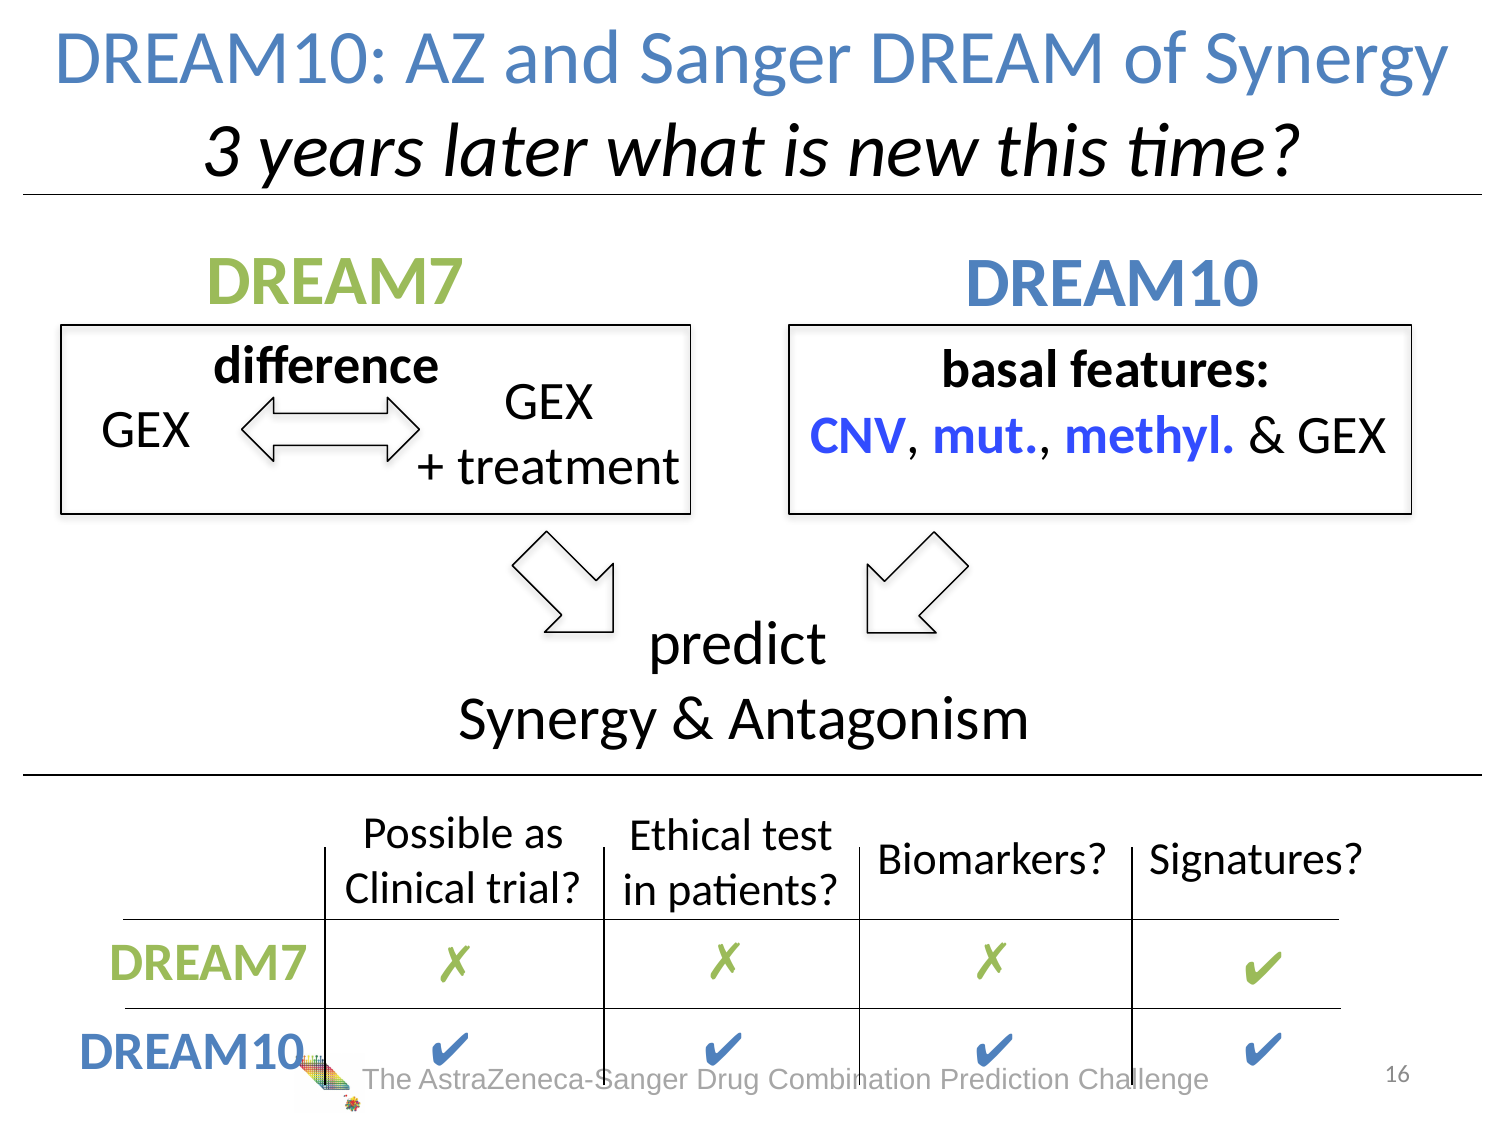

# DREAM10: AZ and Sanger DREAM of Synergy 3 years later what is new this time?
DREAM7
DREAM10
difference

basal features:
GEX
+ treatment
GEX
CNV, mut., methyl. & GEX

predict
Synergy & Antagonism
Possible as
Clinical trial?
Ethical test
in patients?
Biomarkers?
Signatures?
DREAM7
✗
✗
✗
✔
DREAM10
✔
✔
✔
✔
16